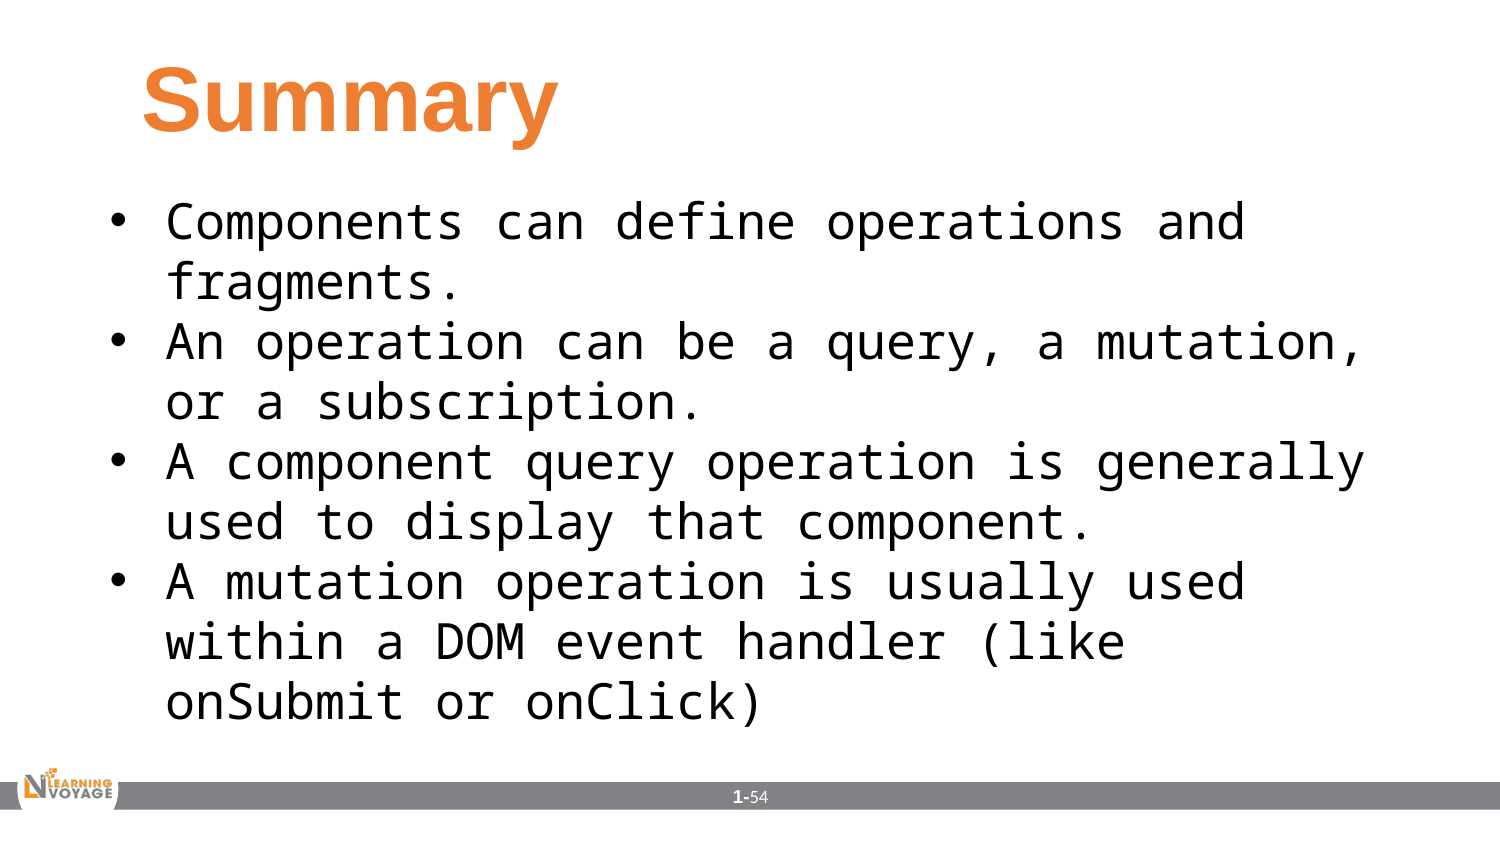

Summary
Components can define operations and fragments.
An operation can be a query, a mutation, or a subscription.
A component query operation is generally used to display that component.
A mutation operation is usually used within a DOM event handler (like onSubmit or onClick)
1-54